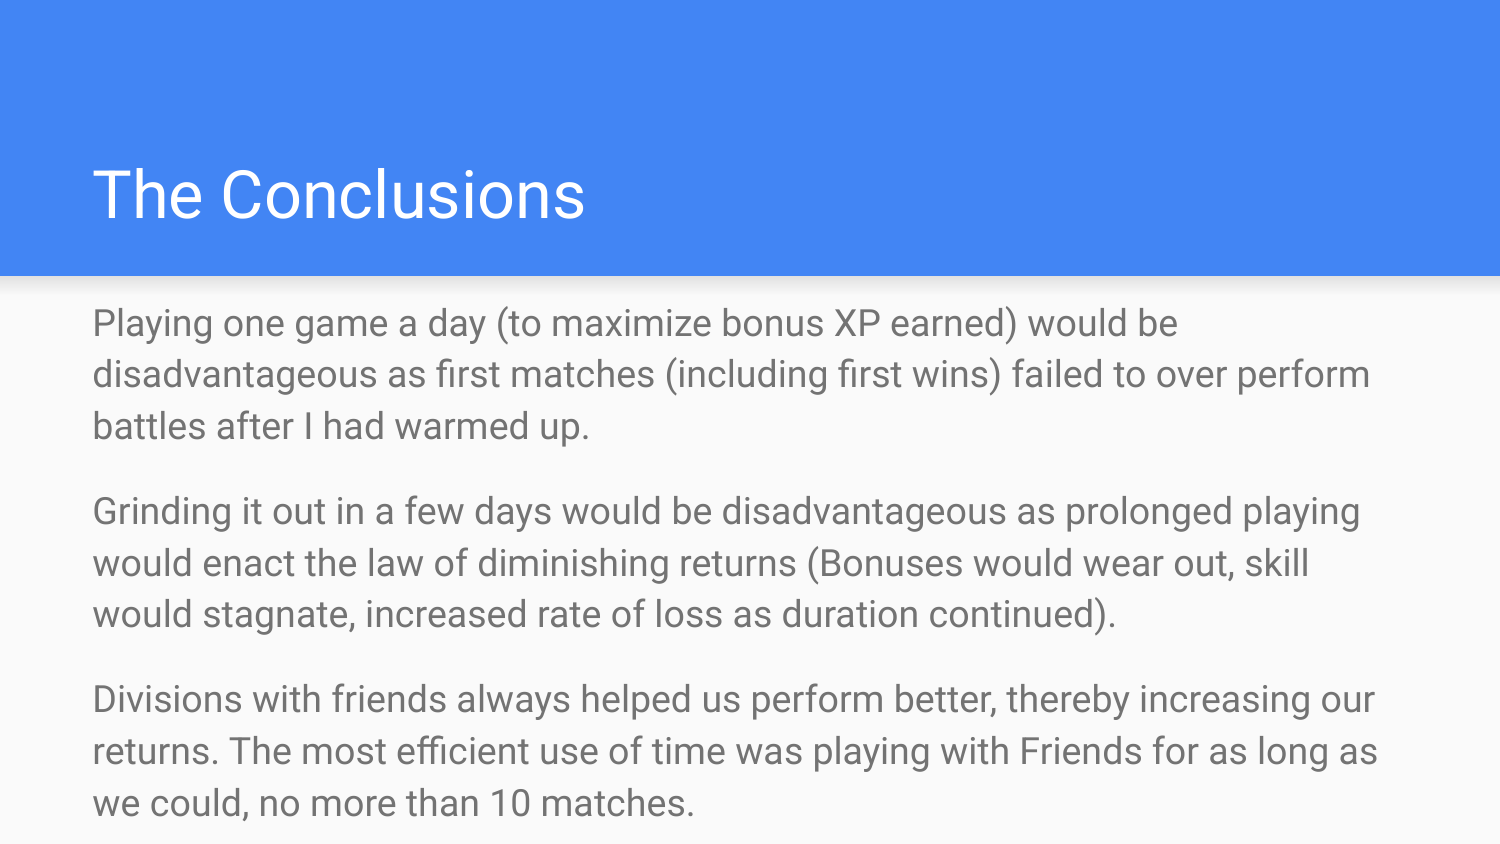

# The Conclusions
Playing one game a day (to maximize bonus XP earned) would be disadvantageous as first matches (including first wins) failed to over perform battles after I had warmed up.
Grinding it out in a few days would be disadvantageous as prolonged playing would enact the law of diminishing returns (Bonuses would wear out, skill would stagnate, increased rate of loss as duration continued).
Divisions with friends always helped us perform better, thereby increasing our returns. The most efficient use of time was playing with Friends for as long as we could, no more than 10 matches.